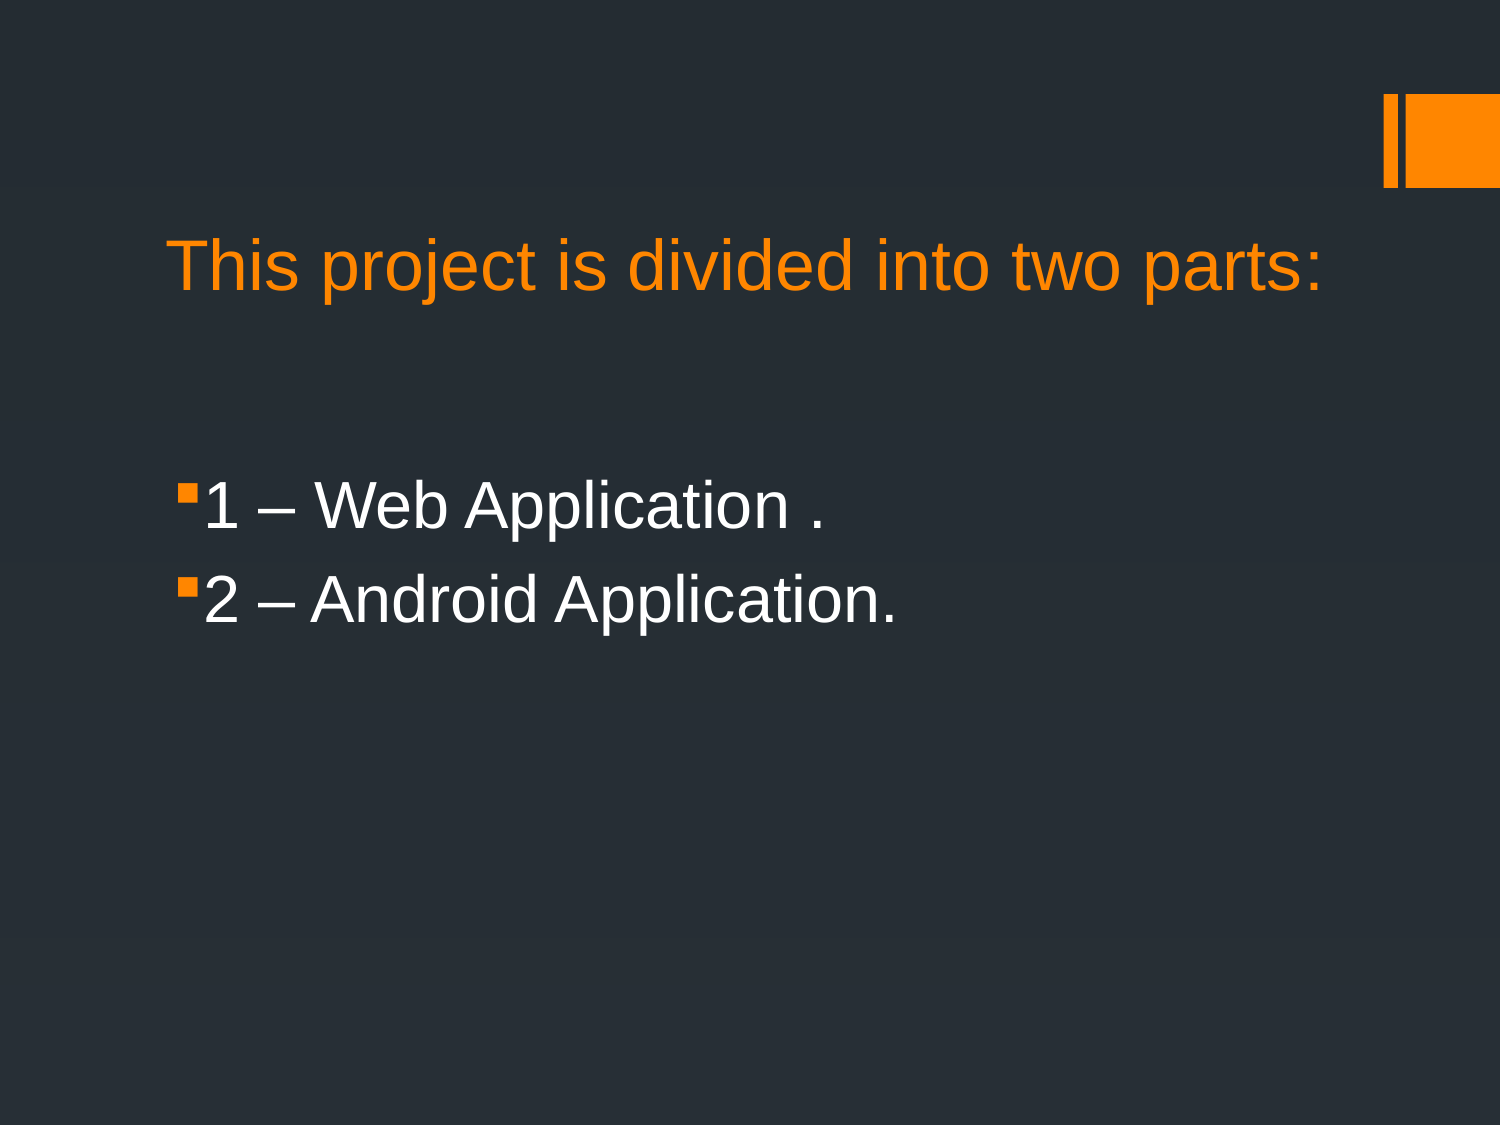

# This project is divided into two parts:
1 – Web Application .
2 – Android Application.